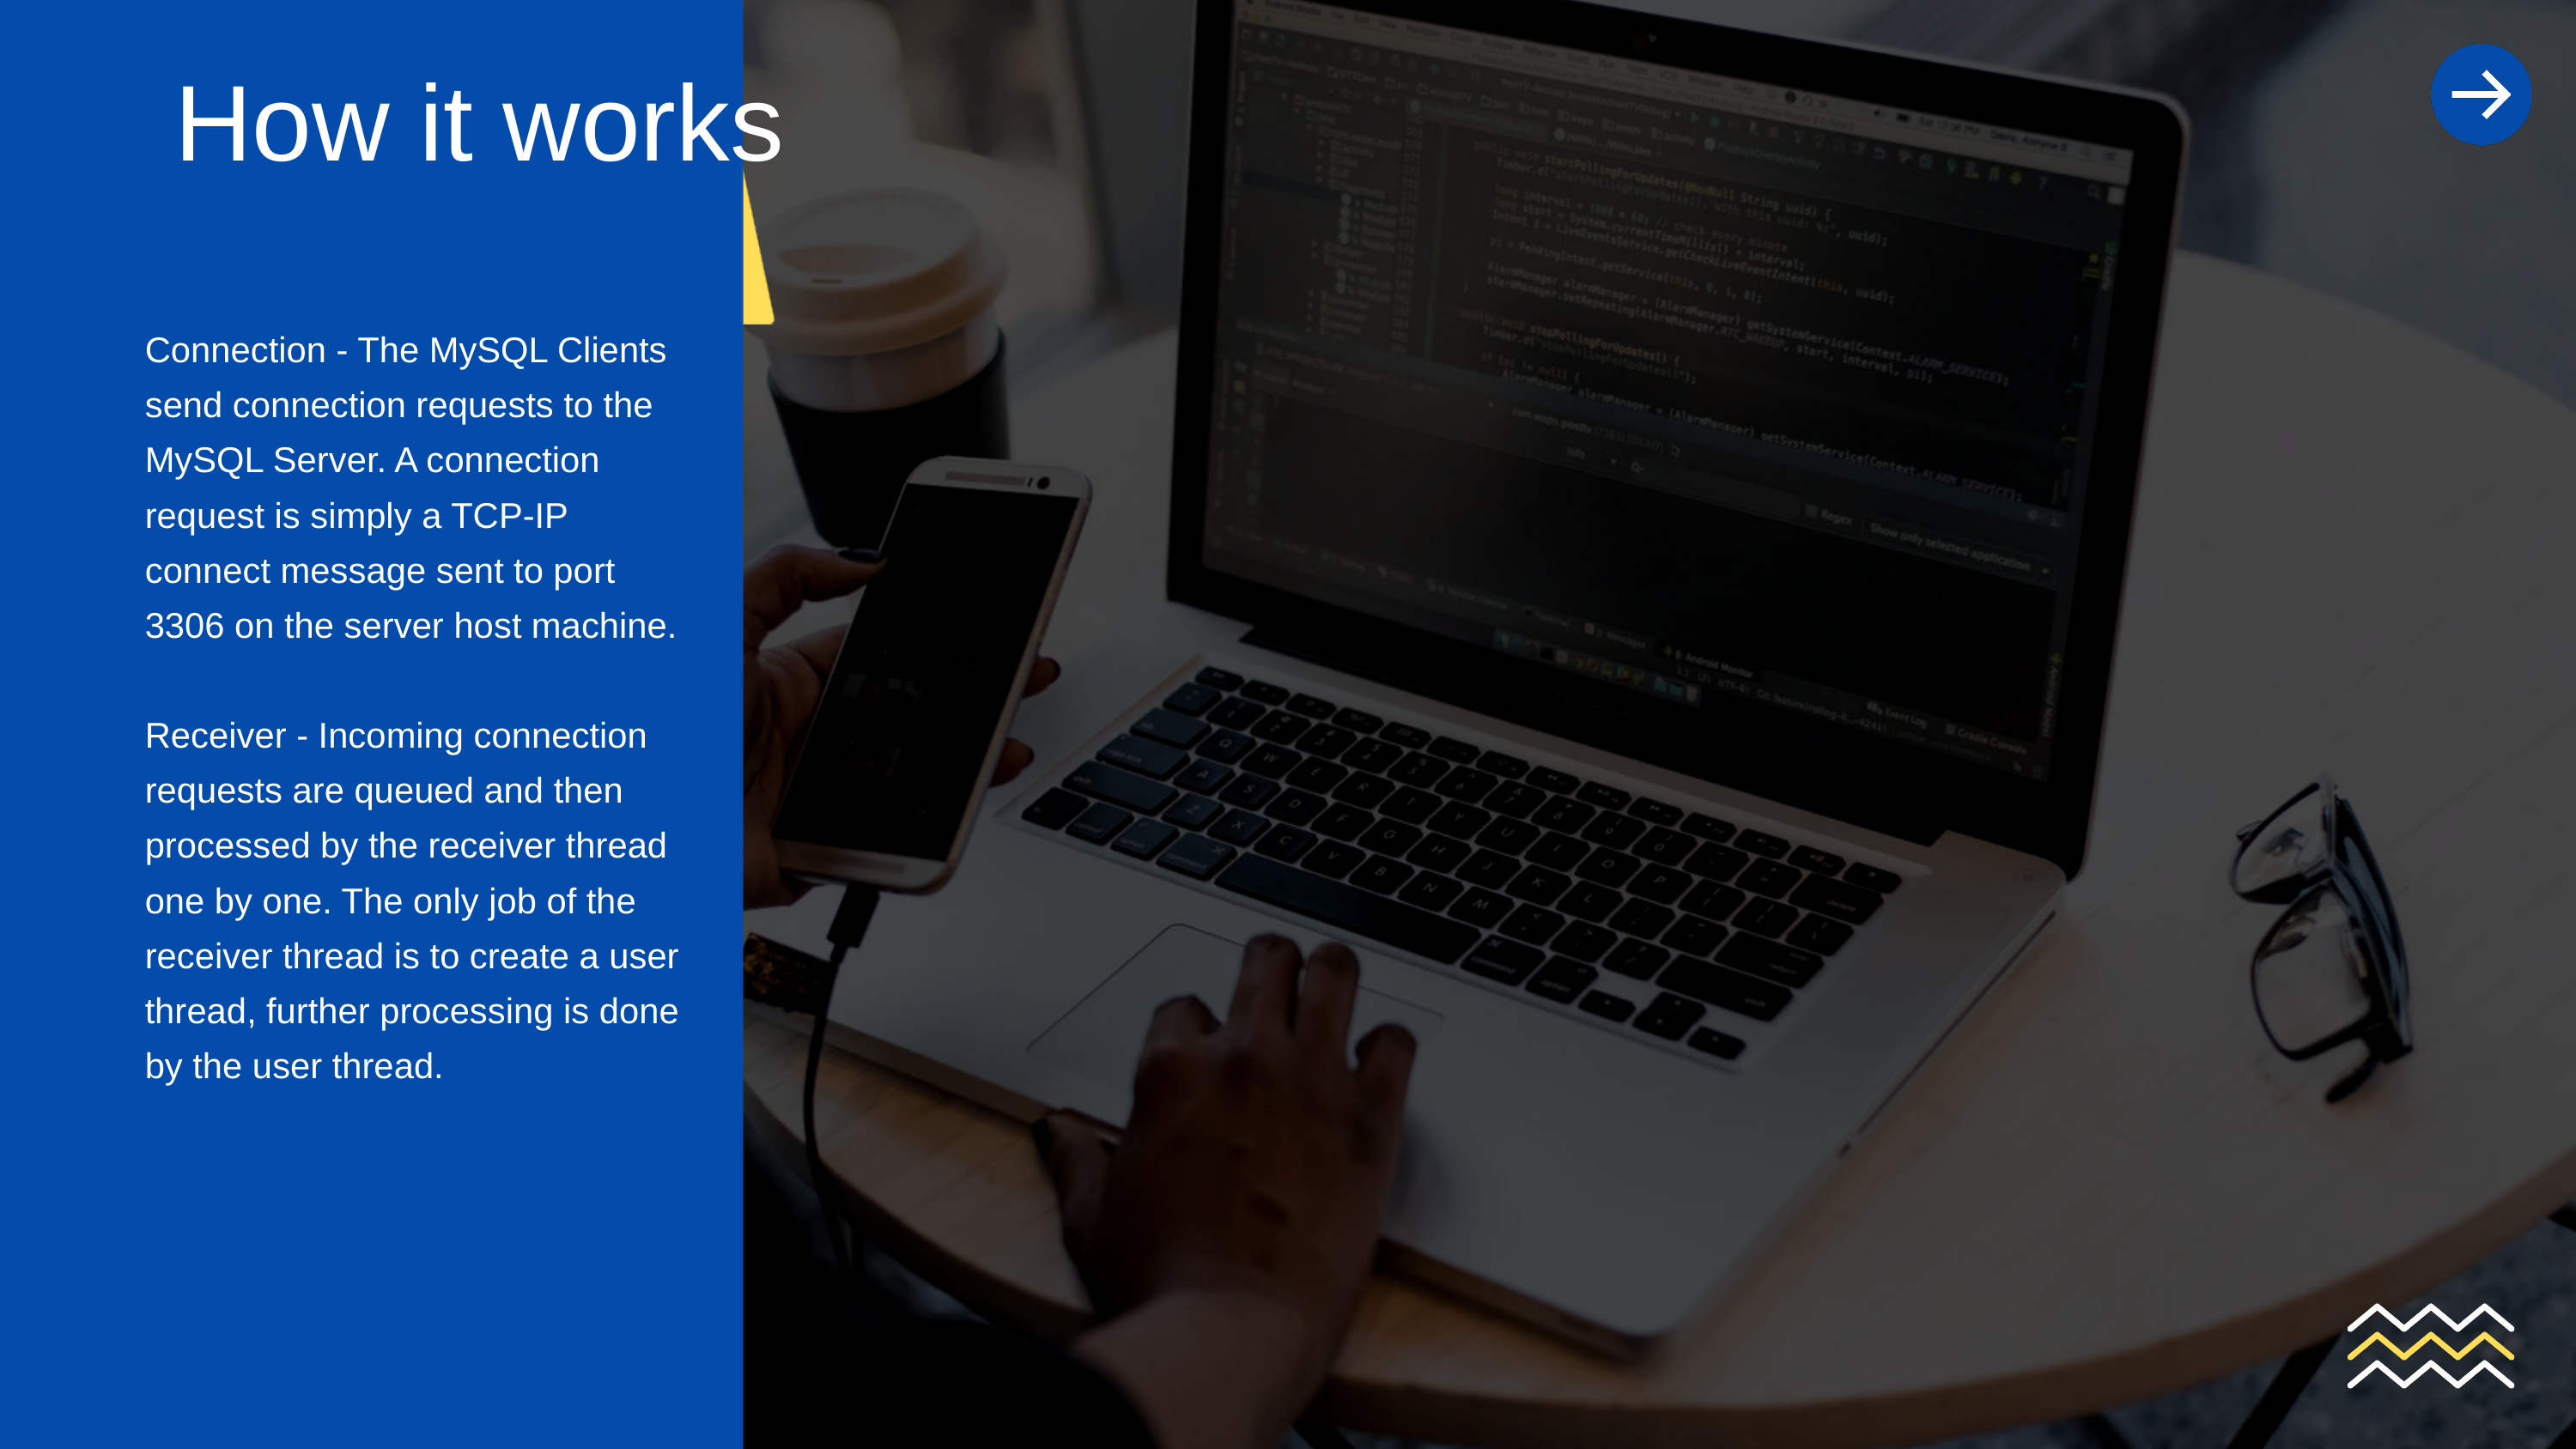

How it works

Connection - The MySQL Clients send connection requests to the MySQL Server. A connection request is simply a TCP-IP connect message sent to port 3306 on the server host machine.

Receiver - Incoming connection requests are queued and then processed by the receiver thread one by one. The only job of the receiver thread is to create a user thread, further processing is done by the user thread.